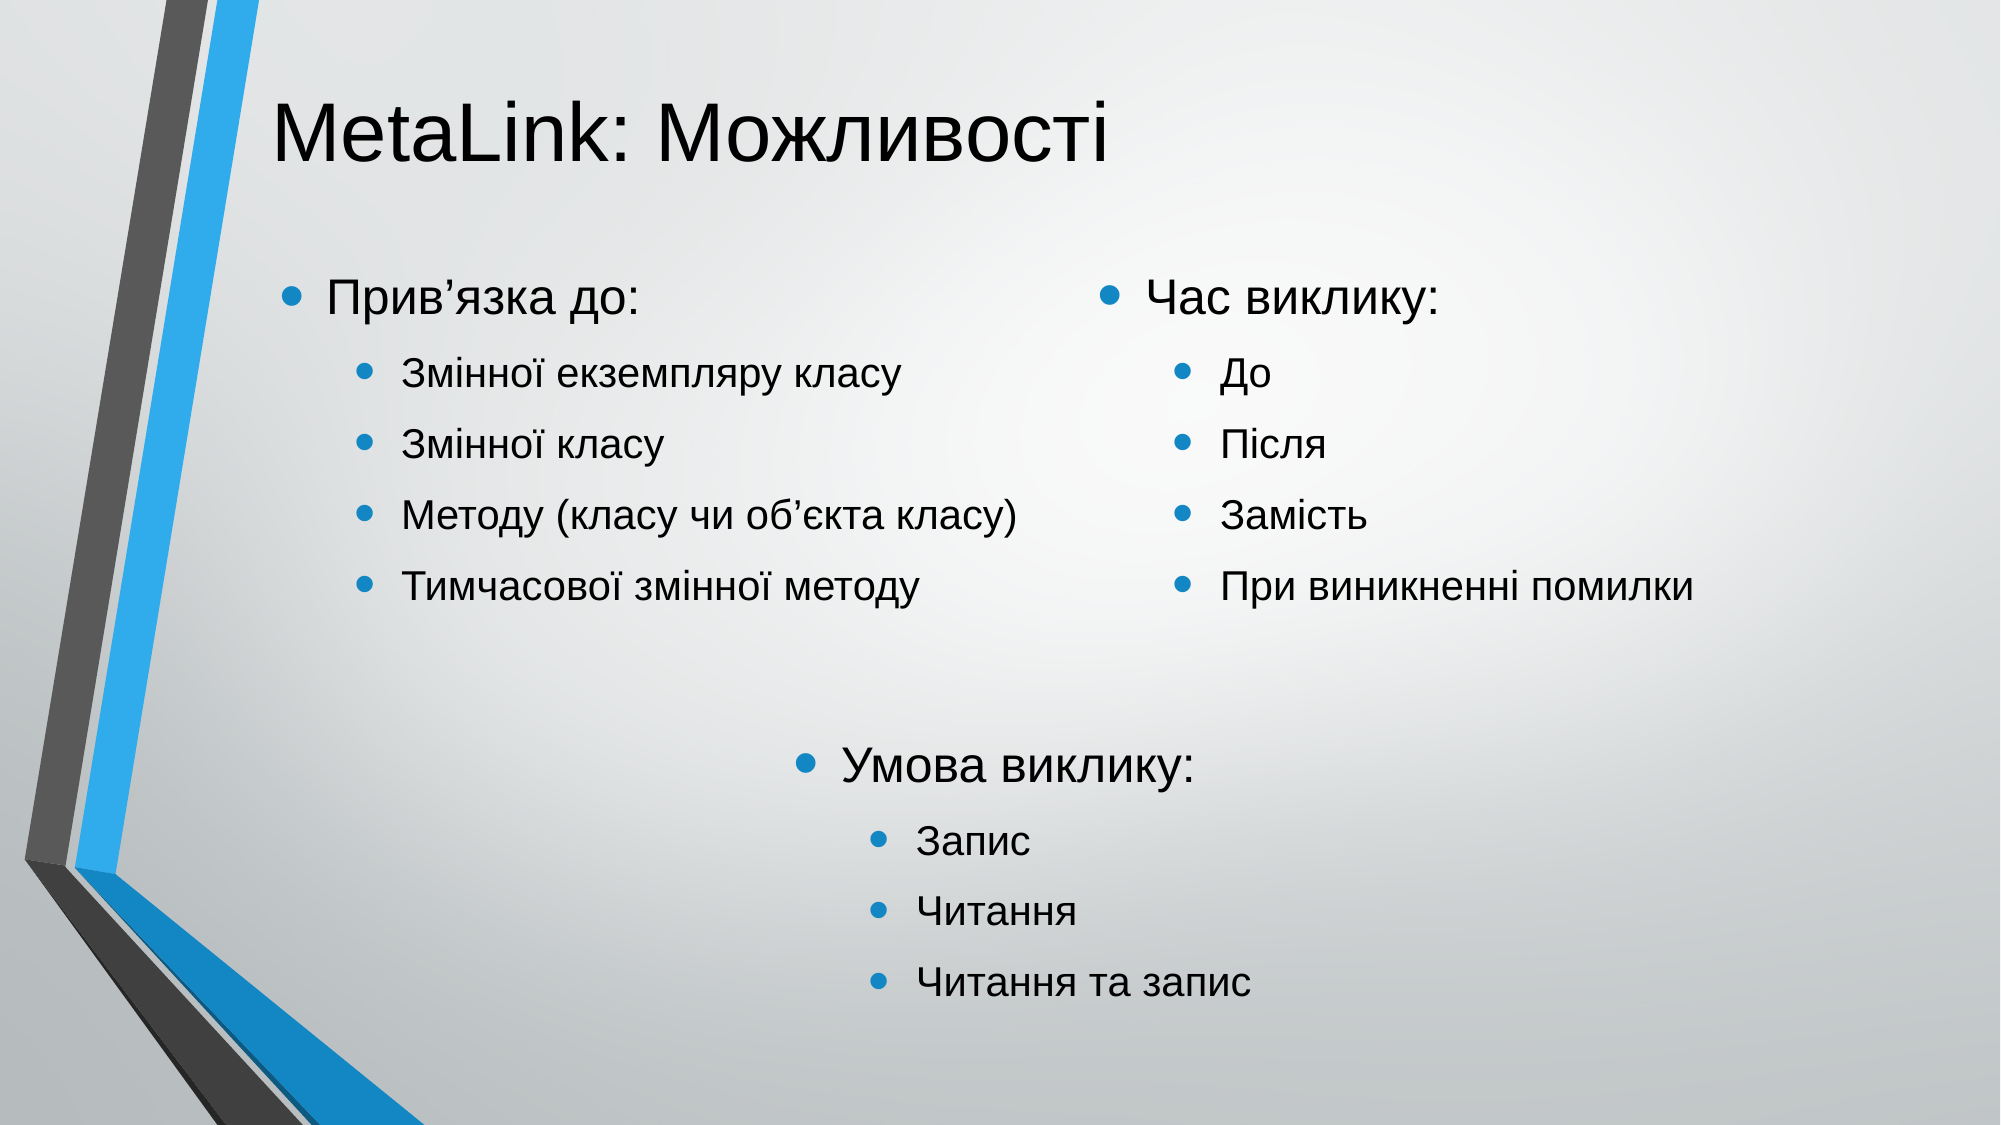

# MetaLink: Можливості
Прив’язка до:
Змінної екземпляру класу
Змінної класу
Методу (класу чи об’єкта класу)
Тимчасової змінної методу
Час виклику:
До
Після
Замість
При виникненні помилки
Умова виклику:
Запис
Читання
Читання та запис